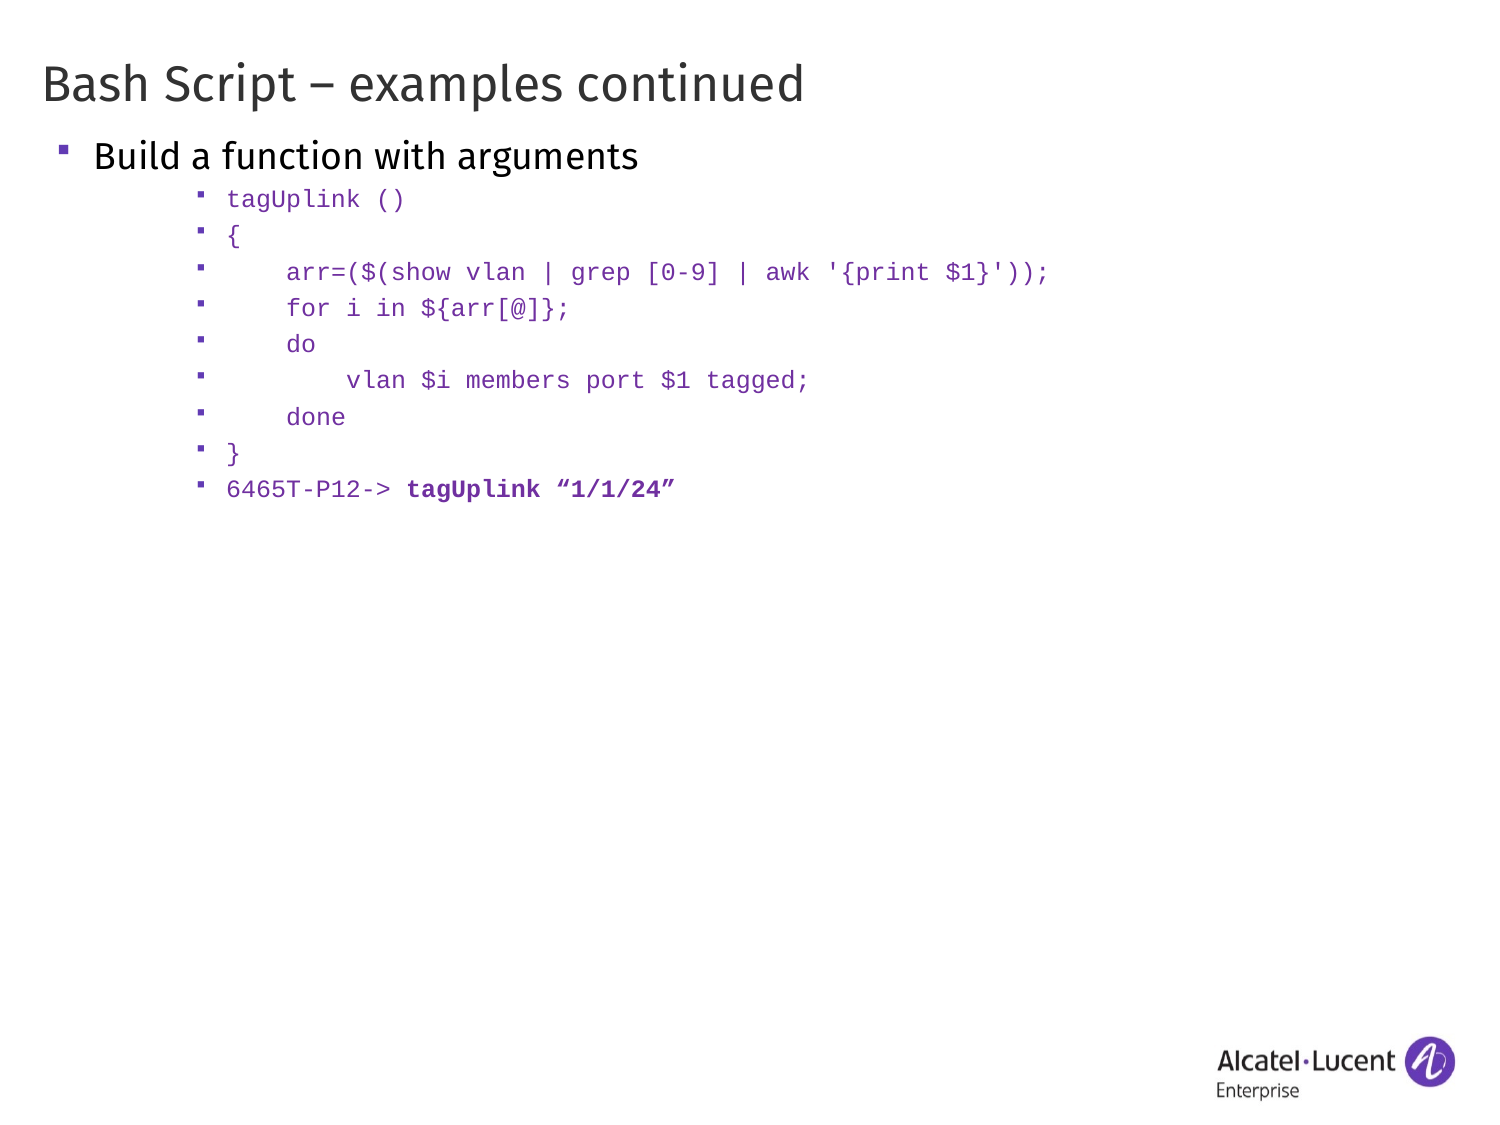

# Bash Script – examples continued
Build a function with arguments
tagUplink ()
{
    arr=($(show vlan | grep [0-9] | awk '{print $1}'));
    for i in ${arr[@]};
    do
        vlan $i members port $1 tagged;
    done
}
6465T-P12-> tagUplink “1/1/24”